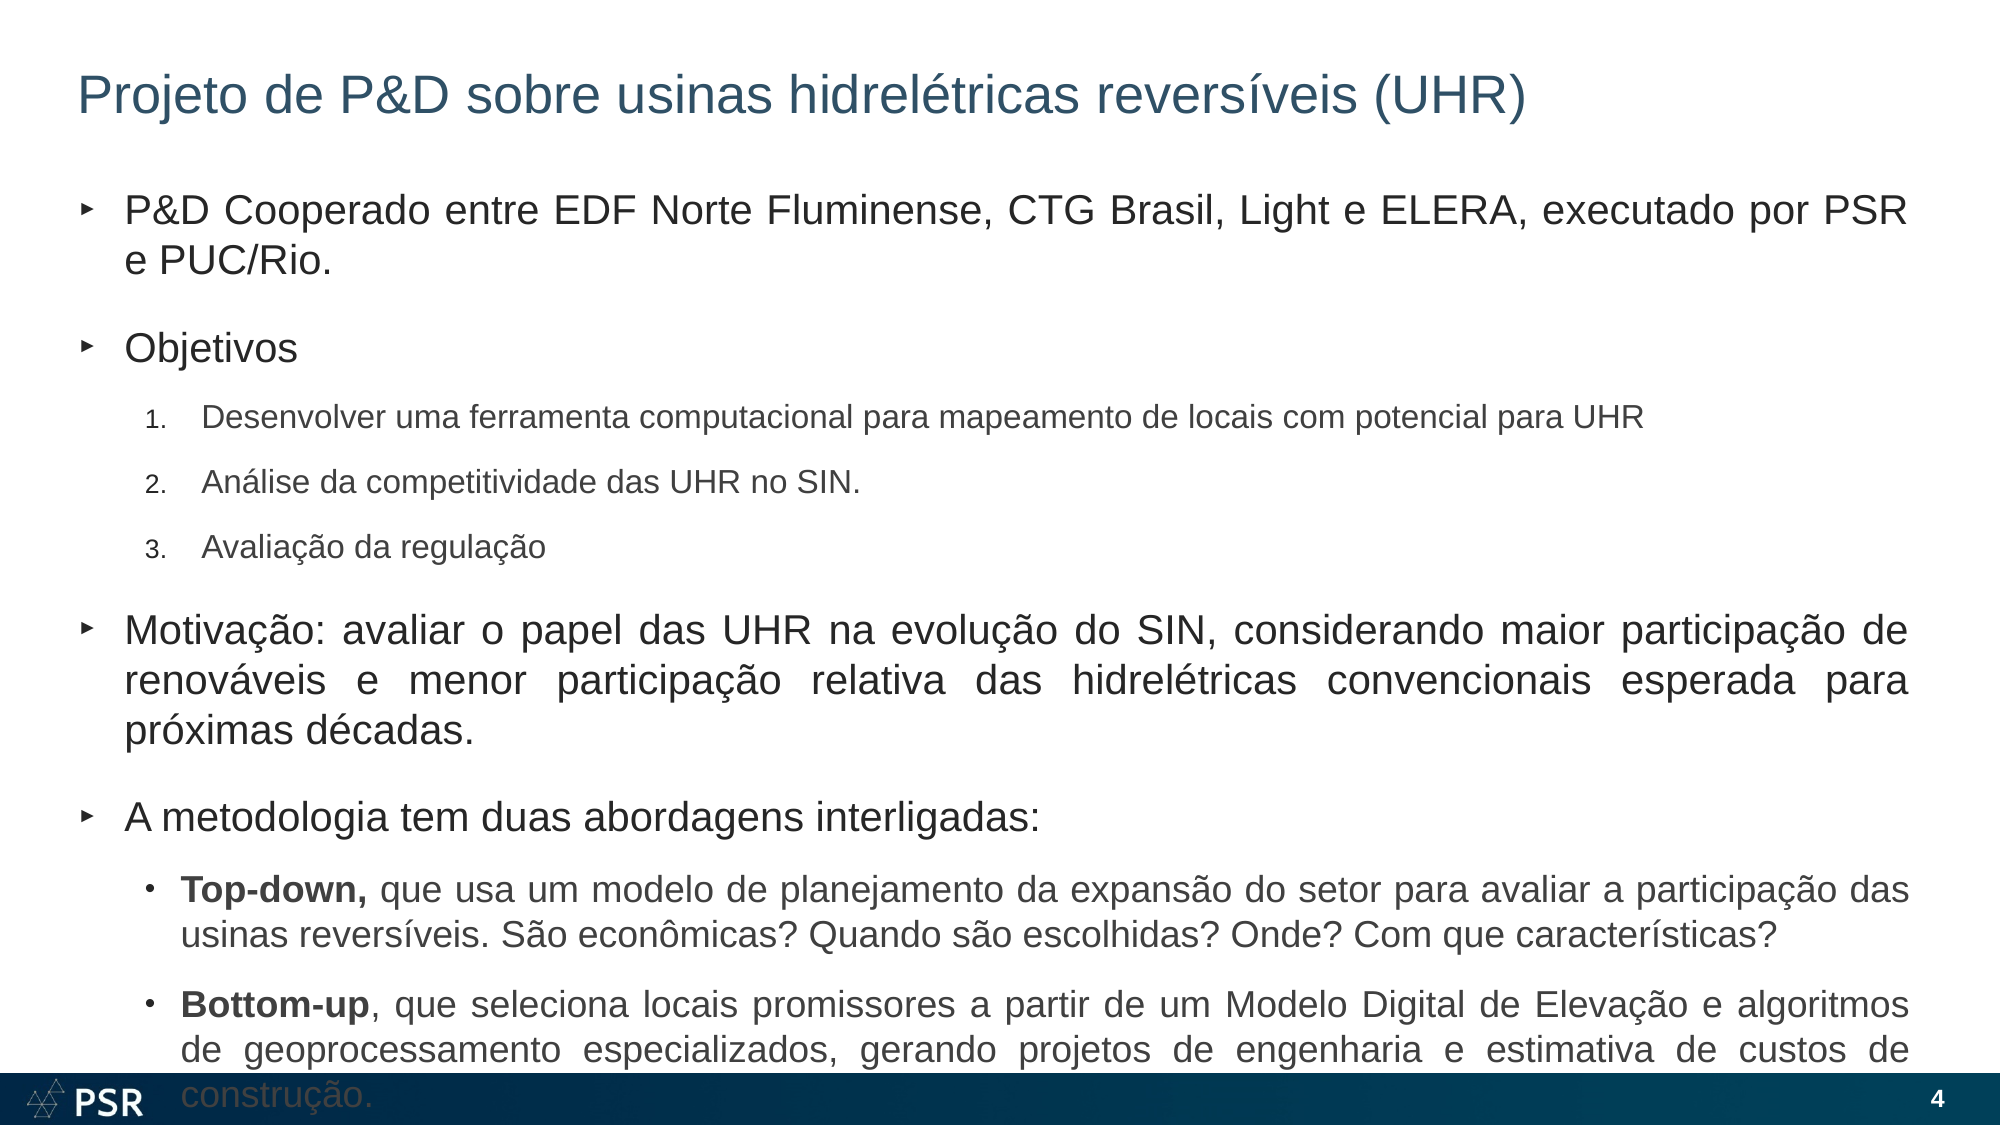

# Projeto de P&D sobre usinas hidrelétricas reversíveis (UHR)
P&D Cooperado entre EDF Norte Fluminense, CTG Brasil, Light e ELERA, executado por PSR e PUC/Rio.
Objetivos
Desenvolver uma ferramenta computacional para mapeamento de locais com potencial para UHR
Análise da competitividade das UHR no SIN.
Avaliação da regulação
Motivação: avaliar o papel das UHR na evolução do SIN, considerando maior participação de renováveis e menor participação relativa das hidrelétricas convencionais esperada para próximas décadas.
A metodologia tem duas abordagens interligadas:
Top-down, que usa um modelo de planejamento da expansão do setor para avaliar a participação das usinas reversíveis. São econômicas? Quando são escolhidas? Onde? Com que características?
Bottom-up, que seleciona locais promissores a partir de um Modelo Digital de Elevação e algoritmos de geoprocessamento especializados, gerando projetos de engenharia e estimativa de custos de construção.
4